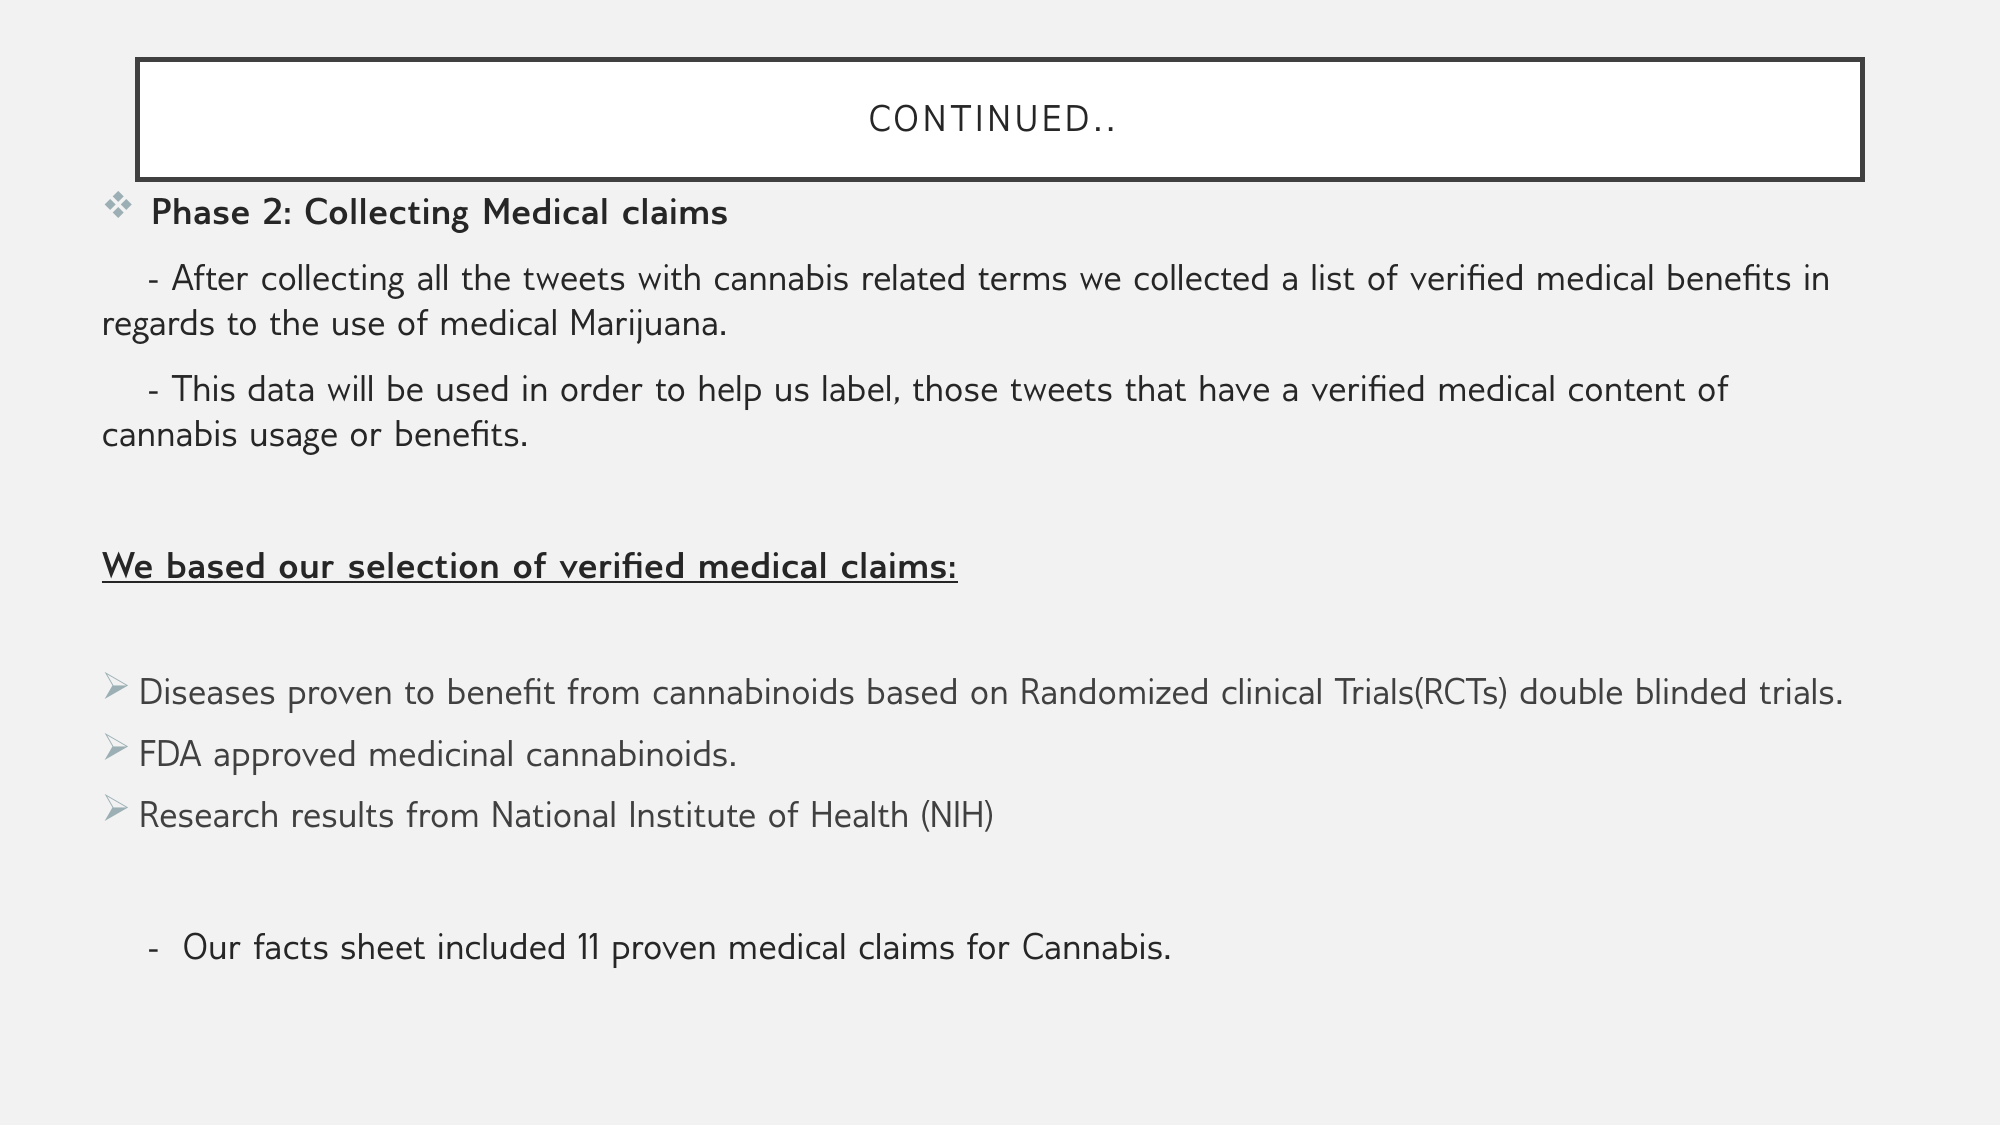

# Continued..
 Phase 2: Collecting Medical claims
    - After collecting all the tweets with cannabis related terms we collected a list of verified medical benefits in regards to the use of medical Marijuana.
    - This data will be used in order to help us label, those tweets that have a verified medical content of cannabis usage or benefits.

We based our selection of verified medical claims:

Diseases proven to benefit from cannabinoids based on Randomized clinical Trials(RCTs) double blinded trials.
FDA approved medicinal cannabinoids.
Research results from National Institute of Health (NIH)

    -  Our facts sheet included 11 proven medical claims for Cannabis.